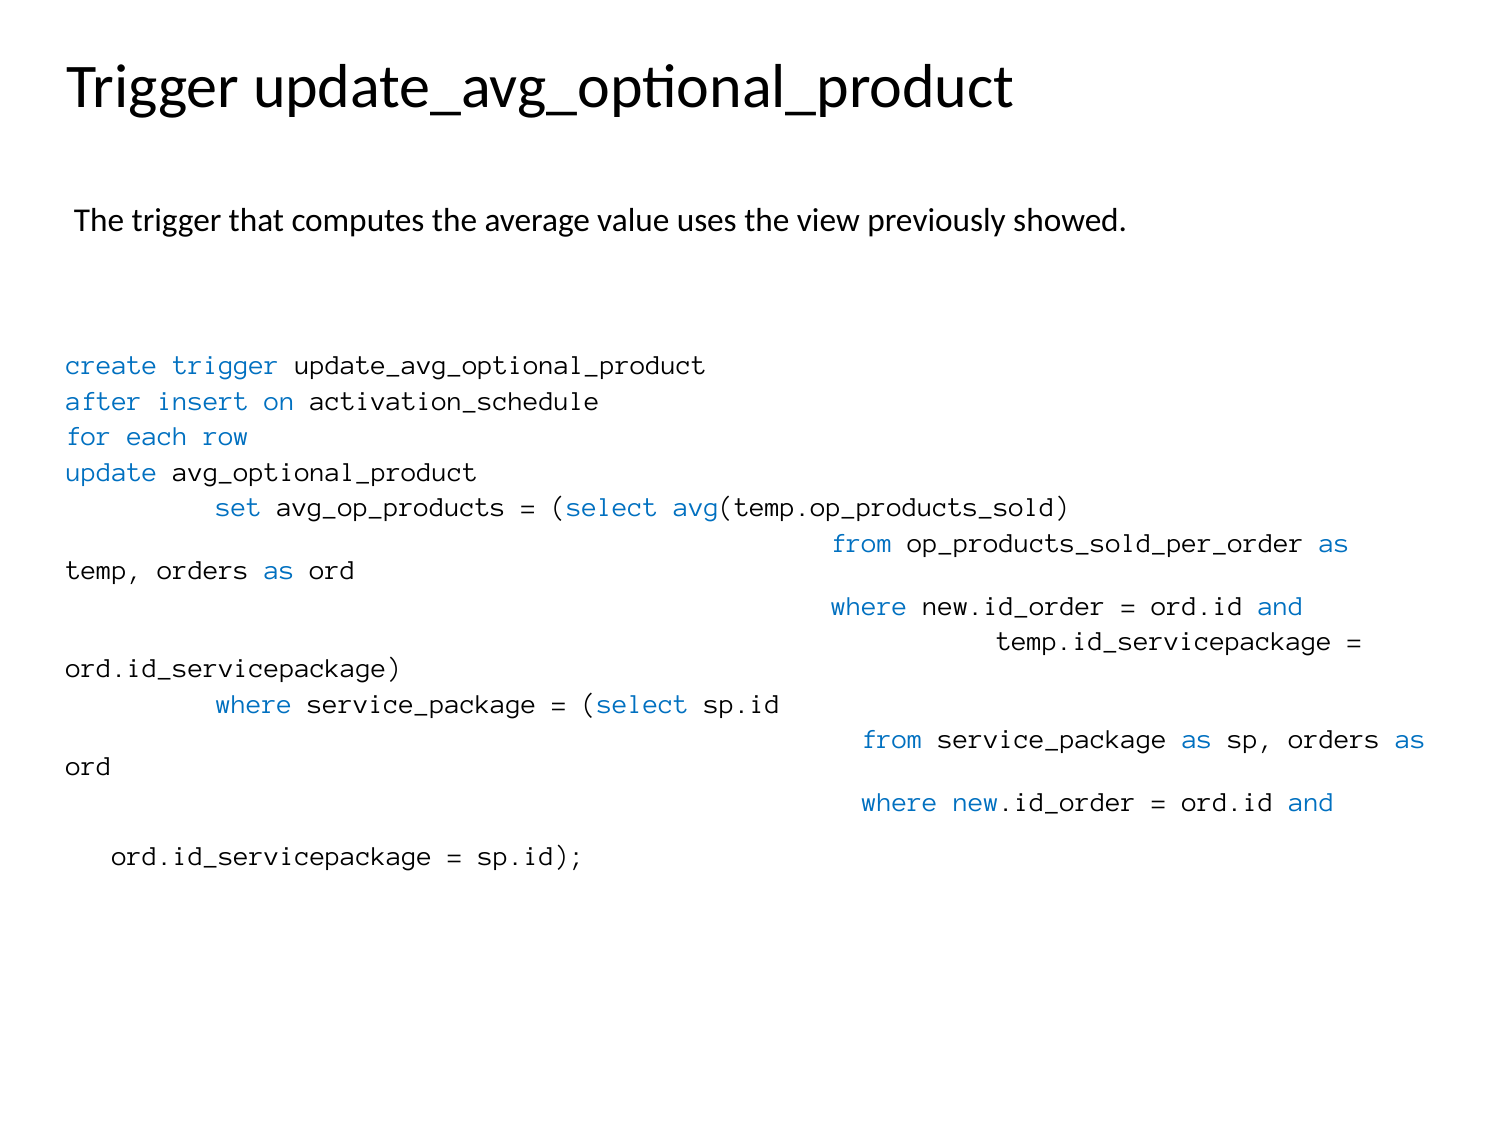

# Trigger update_avg_optional_product
The trigger that computes the average value uses the view previously showed.
create trigger update_avg_optional_product
after insert on activation_schedule
for each row
update avg_optional_product
	set avg_op_products = (select avg(temp.op_products_sold)
					 from op_products_sold_per_order as temp, orders as ord
					 where new.id_order = ord.id and
					 	  temp.id_servicepackage = ord.id_servicepackage)
	where service_package = (select sp.id
					   from service_package as sp, orders as ord
					   where new.id_order = ord.id and 										    ord.id_servicepackage = sp.id);